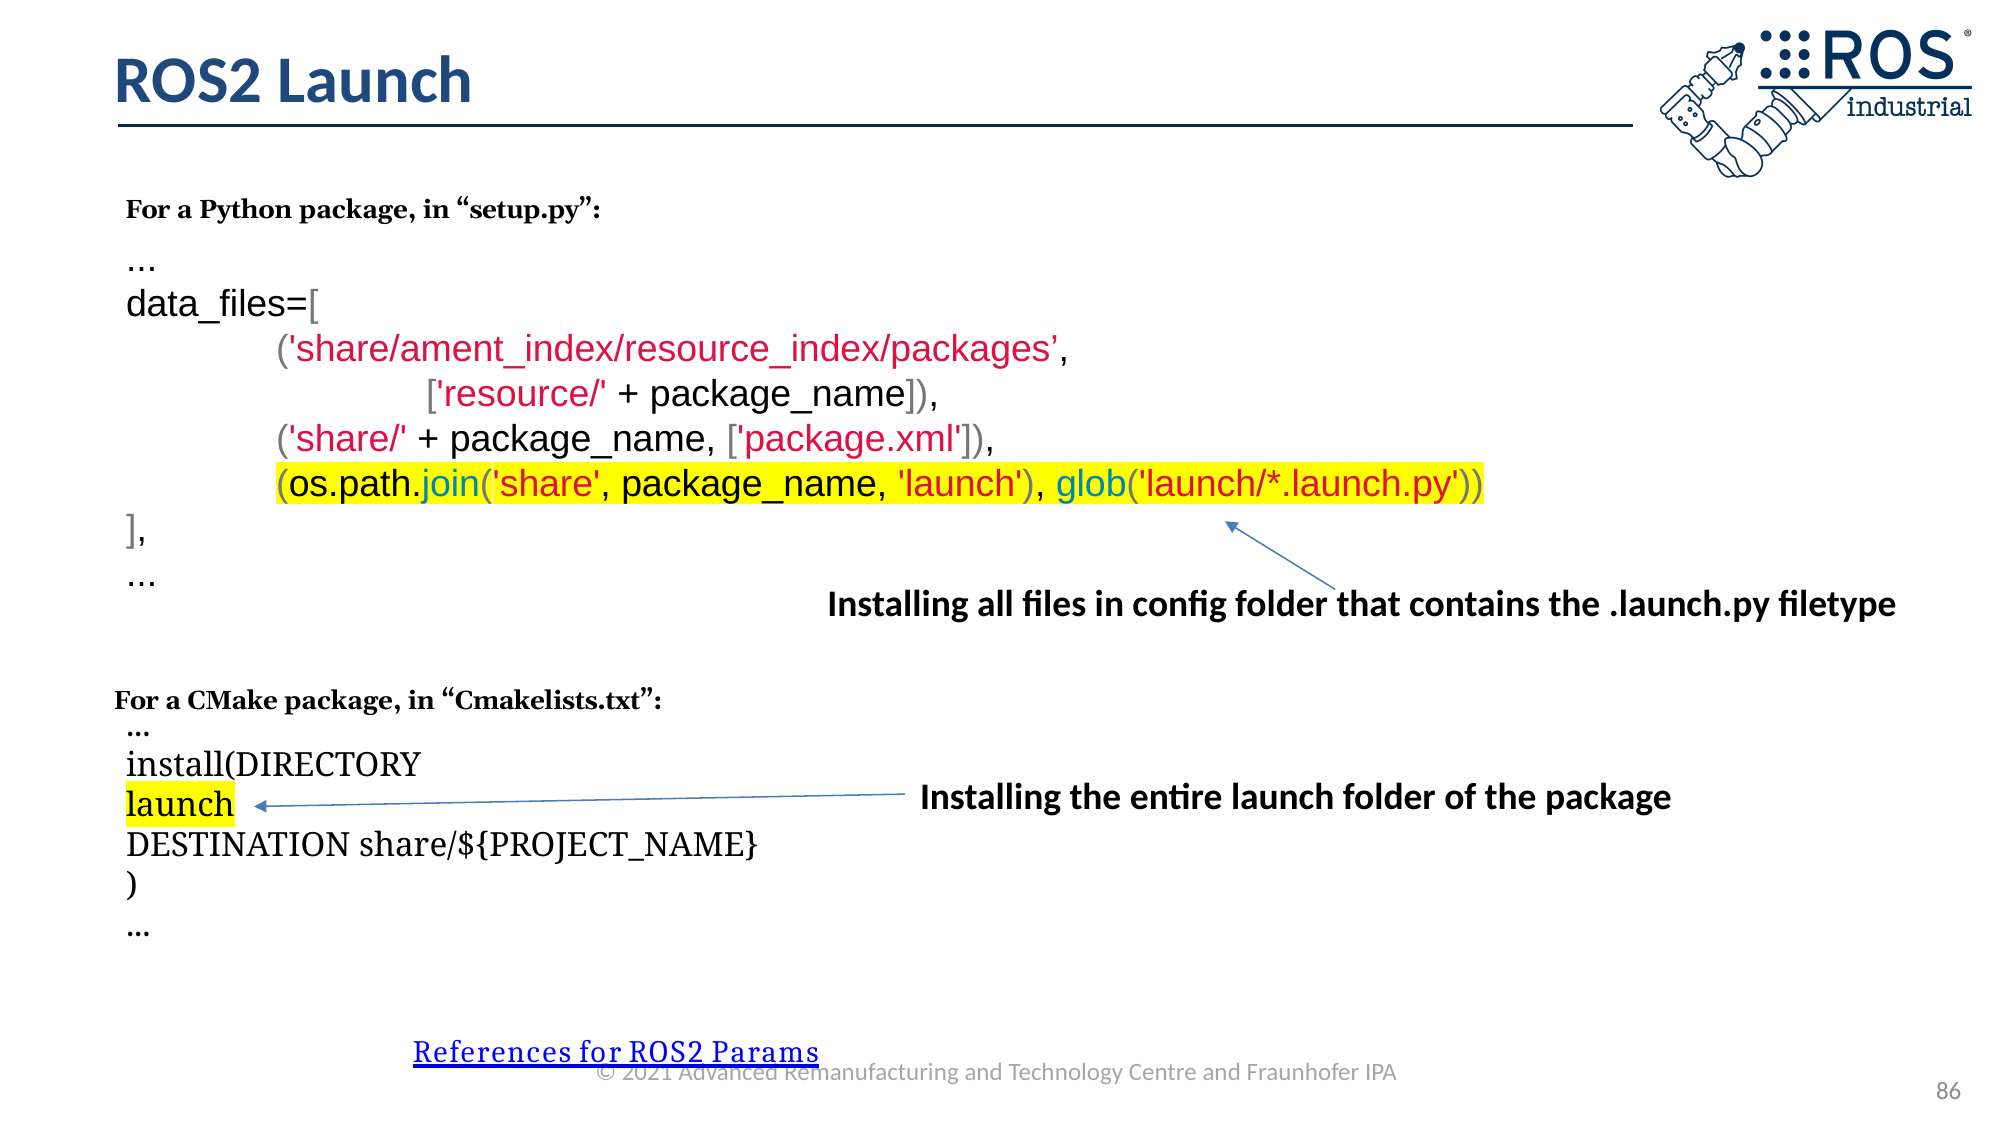

# ROS2 Launch
For a Python package, in “setup.py”:
...
data_files=[
	('share/ament_index/resource_index/packages’,
		['resource/' + package_name]),
	('share/' + package_name, ['package.xml']),
	(os.path.join('share', package_name, 'launch'), glob('launch/*.launch.py'))
],
...
Installing all files in config folder that contains the .launch.py filetype
For a CMake package, in “Cmakelists.txt”:
...
install(DIRECTORY
launch
DESTINATION share/${PROJECT_NAME}
)
...
Installing the entire launch folder of the package
References for ROS2 Params
86